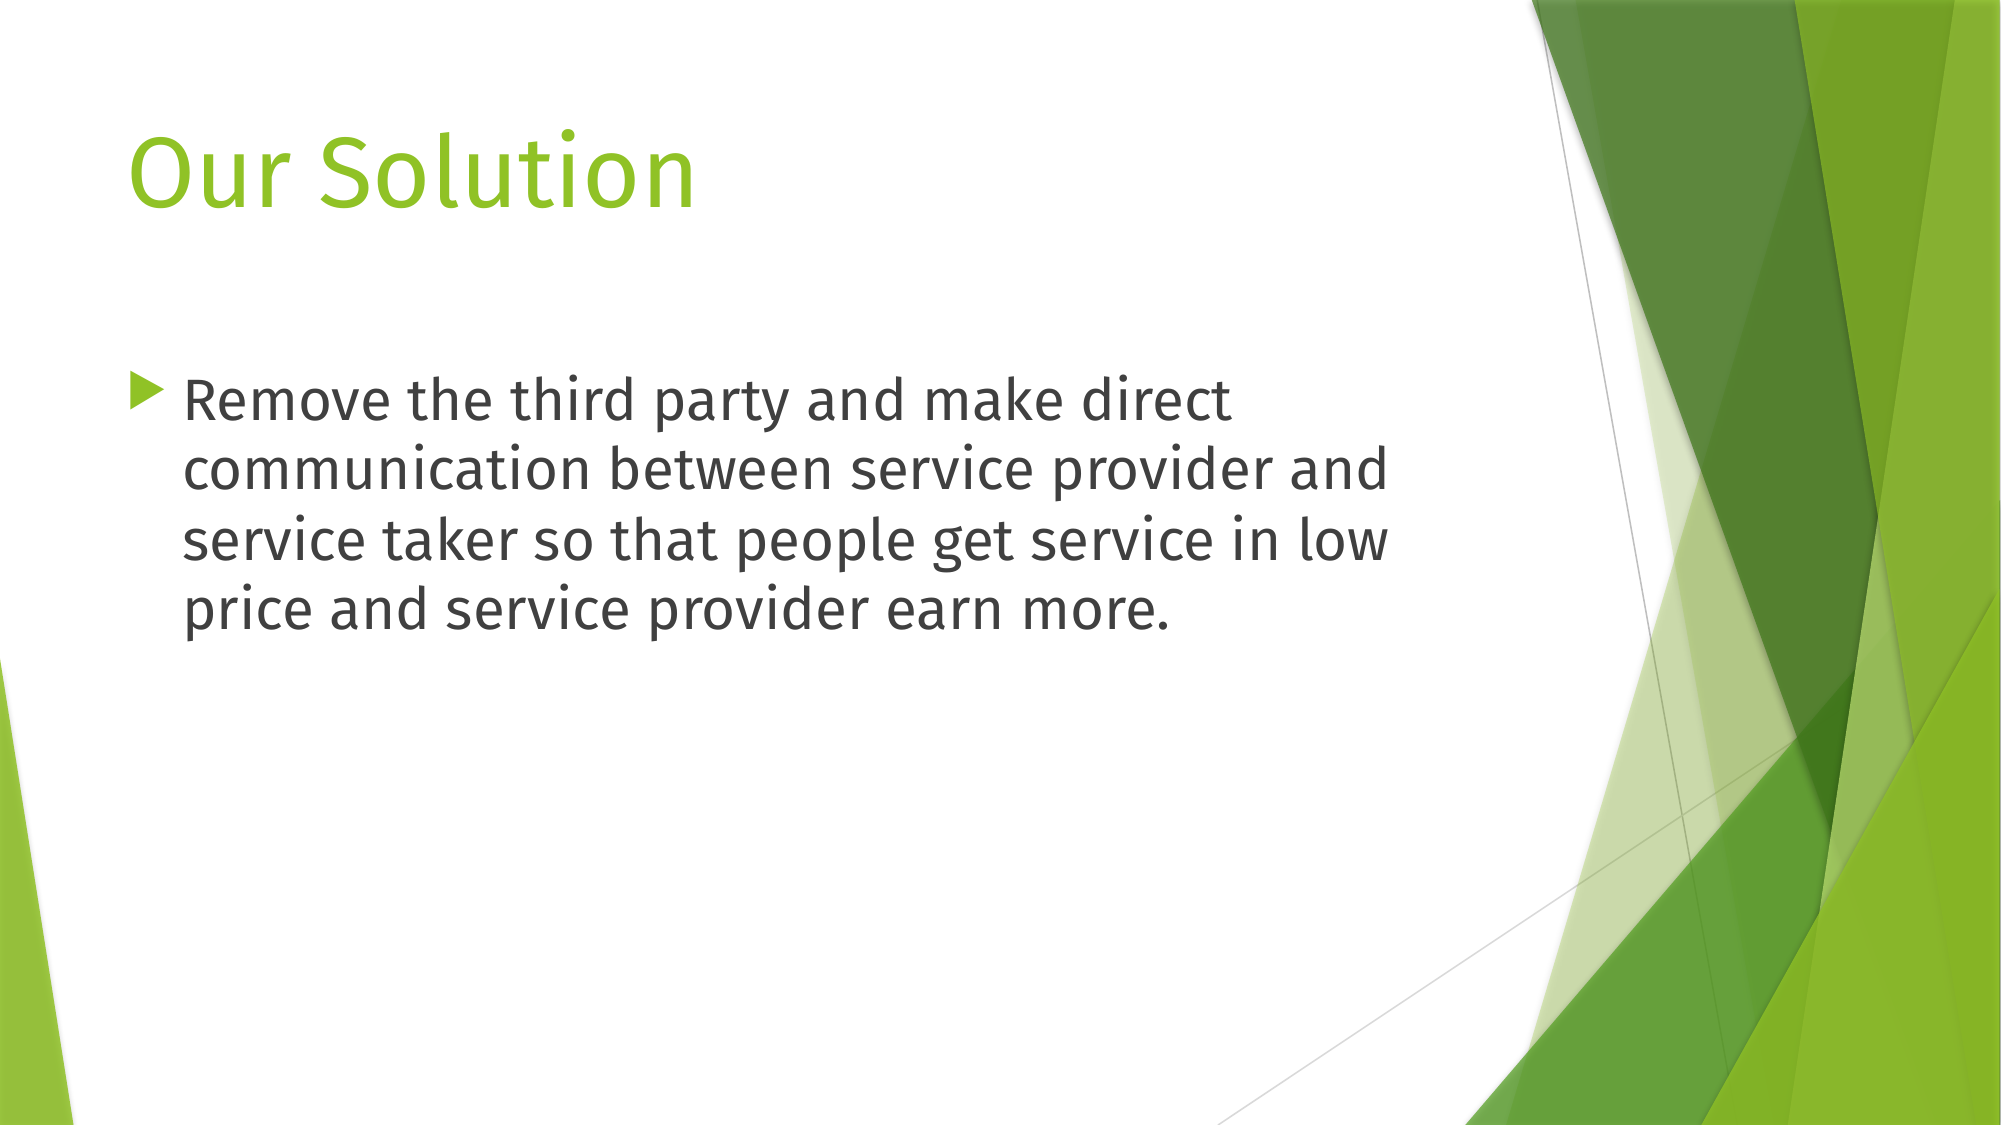

# Our Solution
Remove the third party and make direct communication between service provider and service taker so that people get service in low price and service provider earn more.